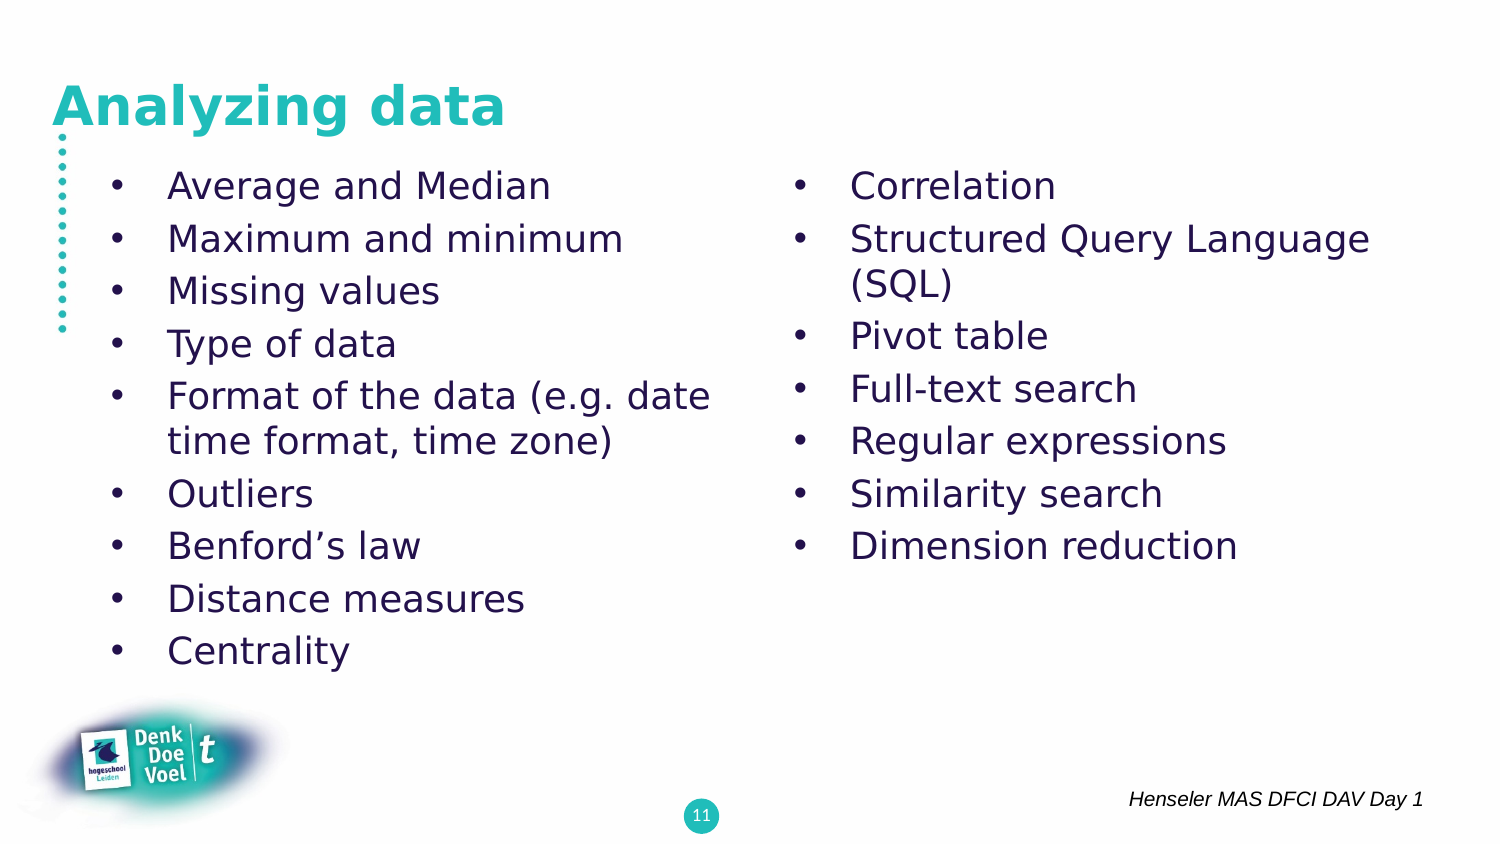

# Analyzing data
Average and Median
Maximum and minimum
Missing values
Type of data
Format of the data (e.g. date time format, time zone)
Outliers
Benford’s law
Distance measures
Centrality

Correlation
Structured Query Language (SQL)
Pivot table
Full-text search
Regular expressions
Similarity search
Dimension reduction